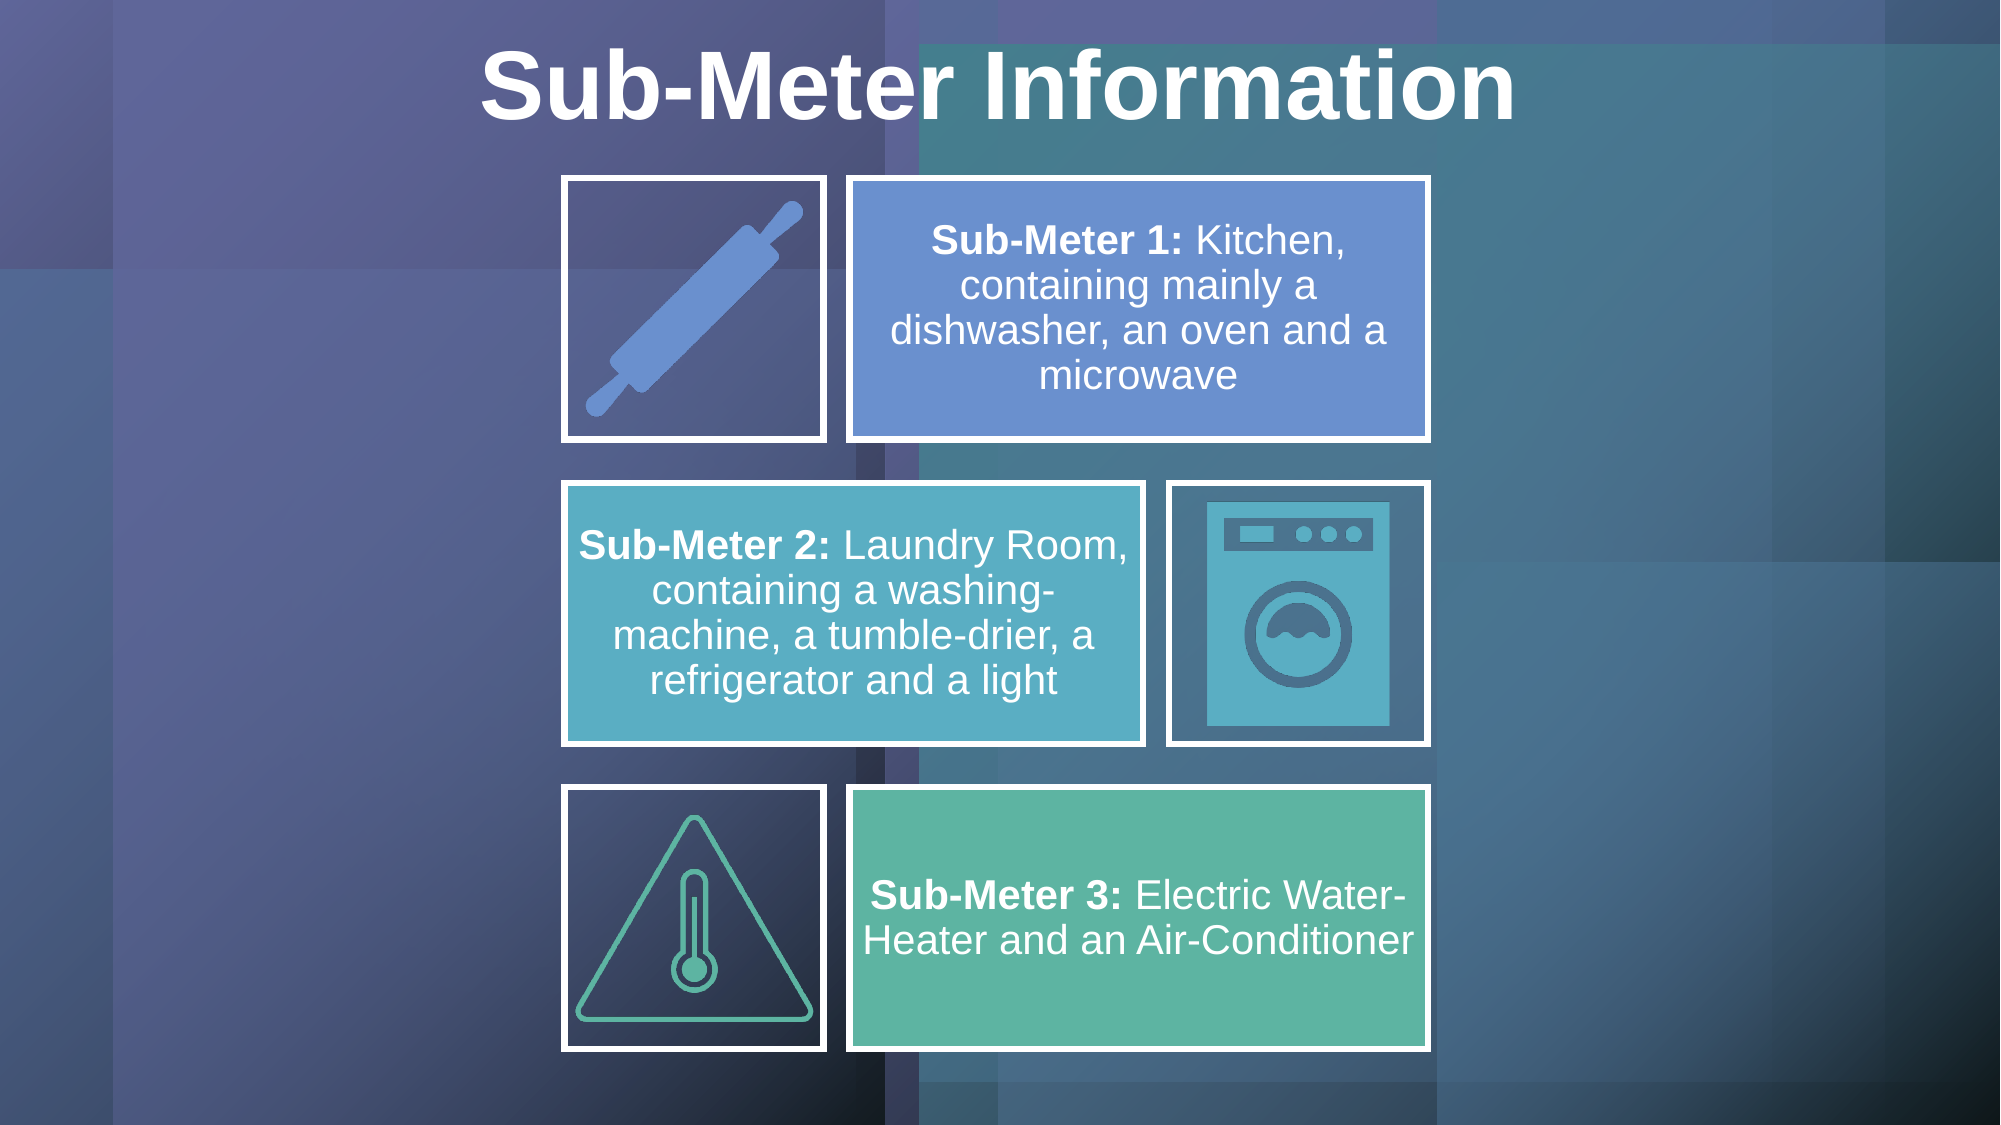

# Sub-Meter Information
Sub-Meter 1: Kitchen, containing mainly a dishwasher, an oven and a microwave
Sub-Meter 2: Laundry Room, containing a washing-machine, a tumble-drier, a refrigerator and a light
Sub-Meter 3: Electric Water-Heater and an Air-Conditioner